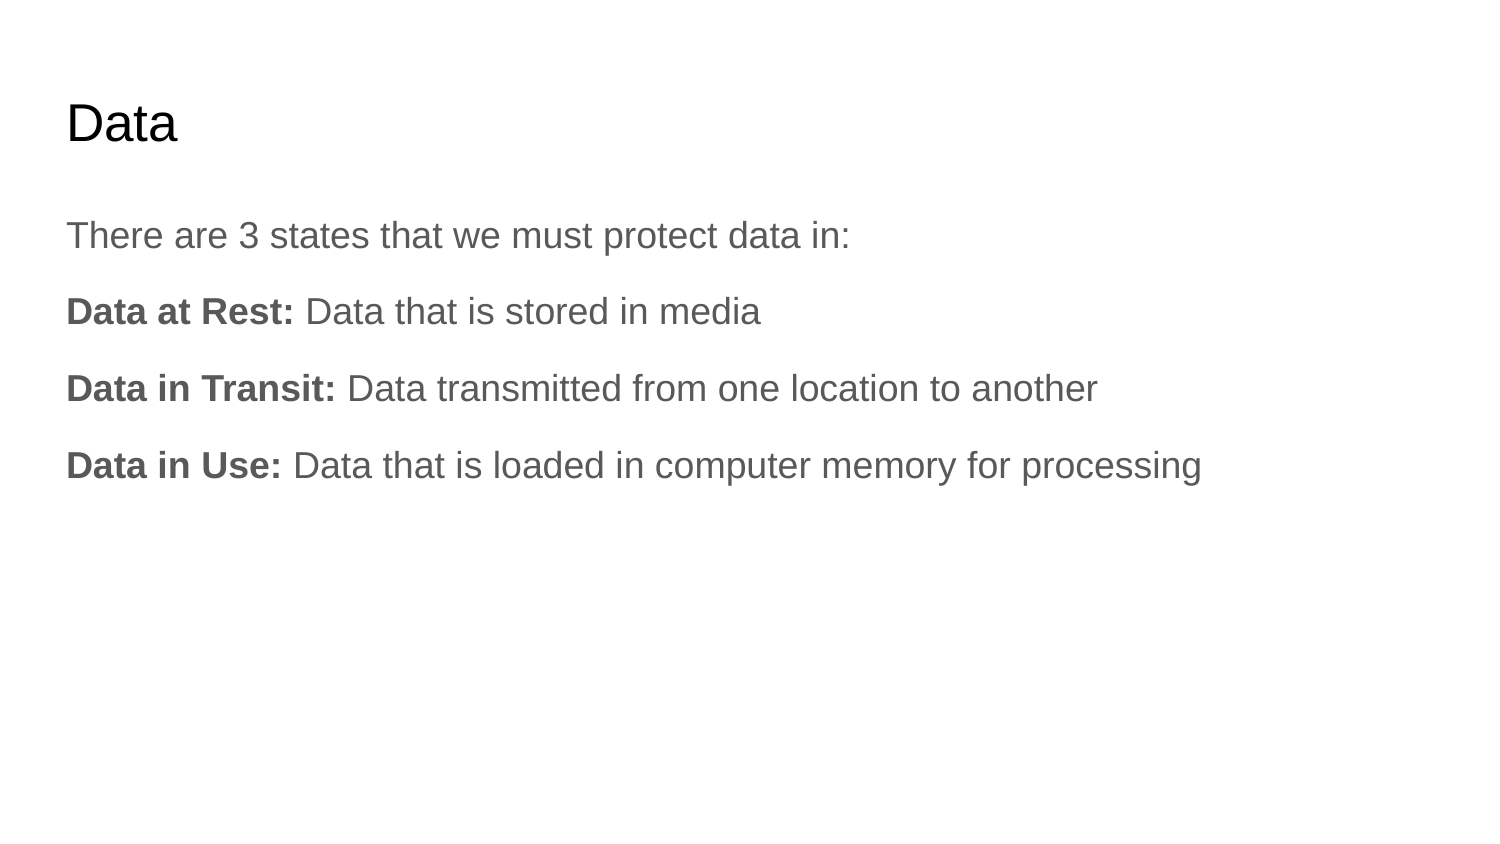

# Data
There are 3 states that we must protect data in:
Data at Rest: Data that is stored in media
Data in Transit: Data transmitted from one location to another
Data in Use: Data that is loaded in computer memory for processing